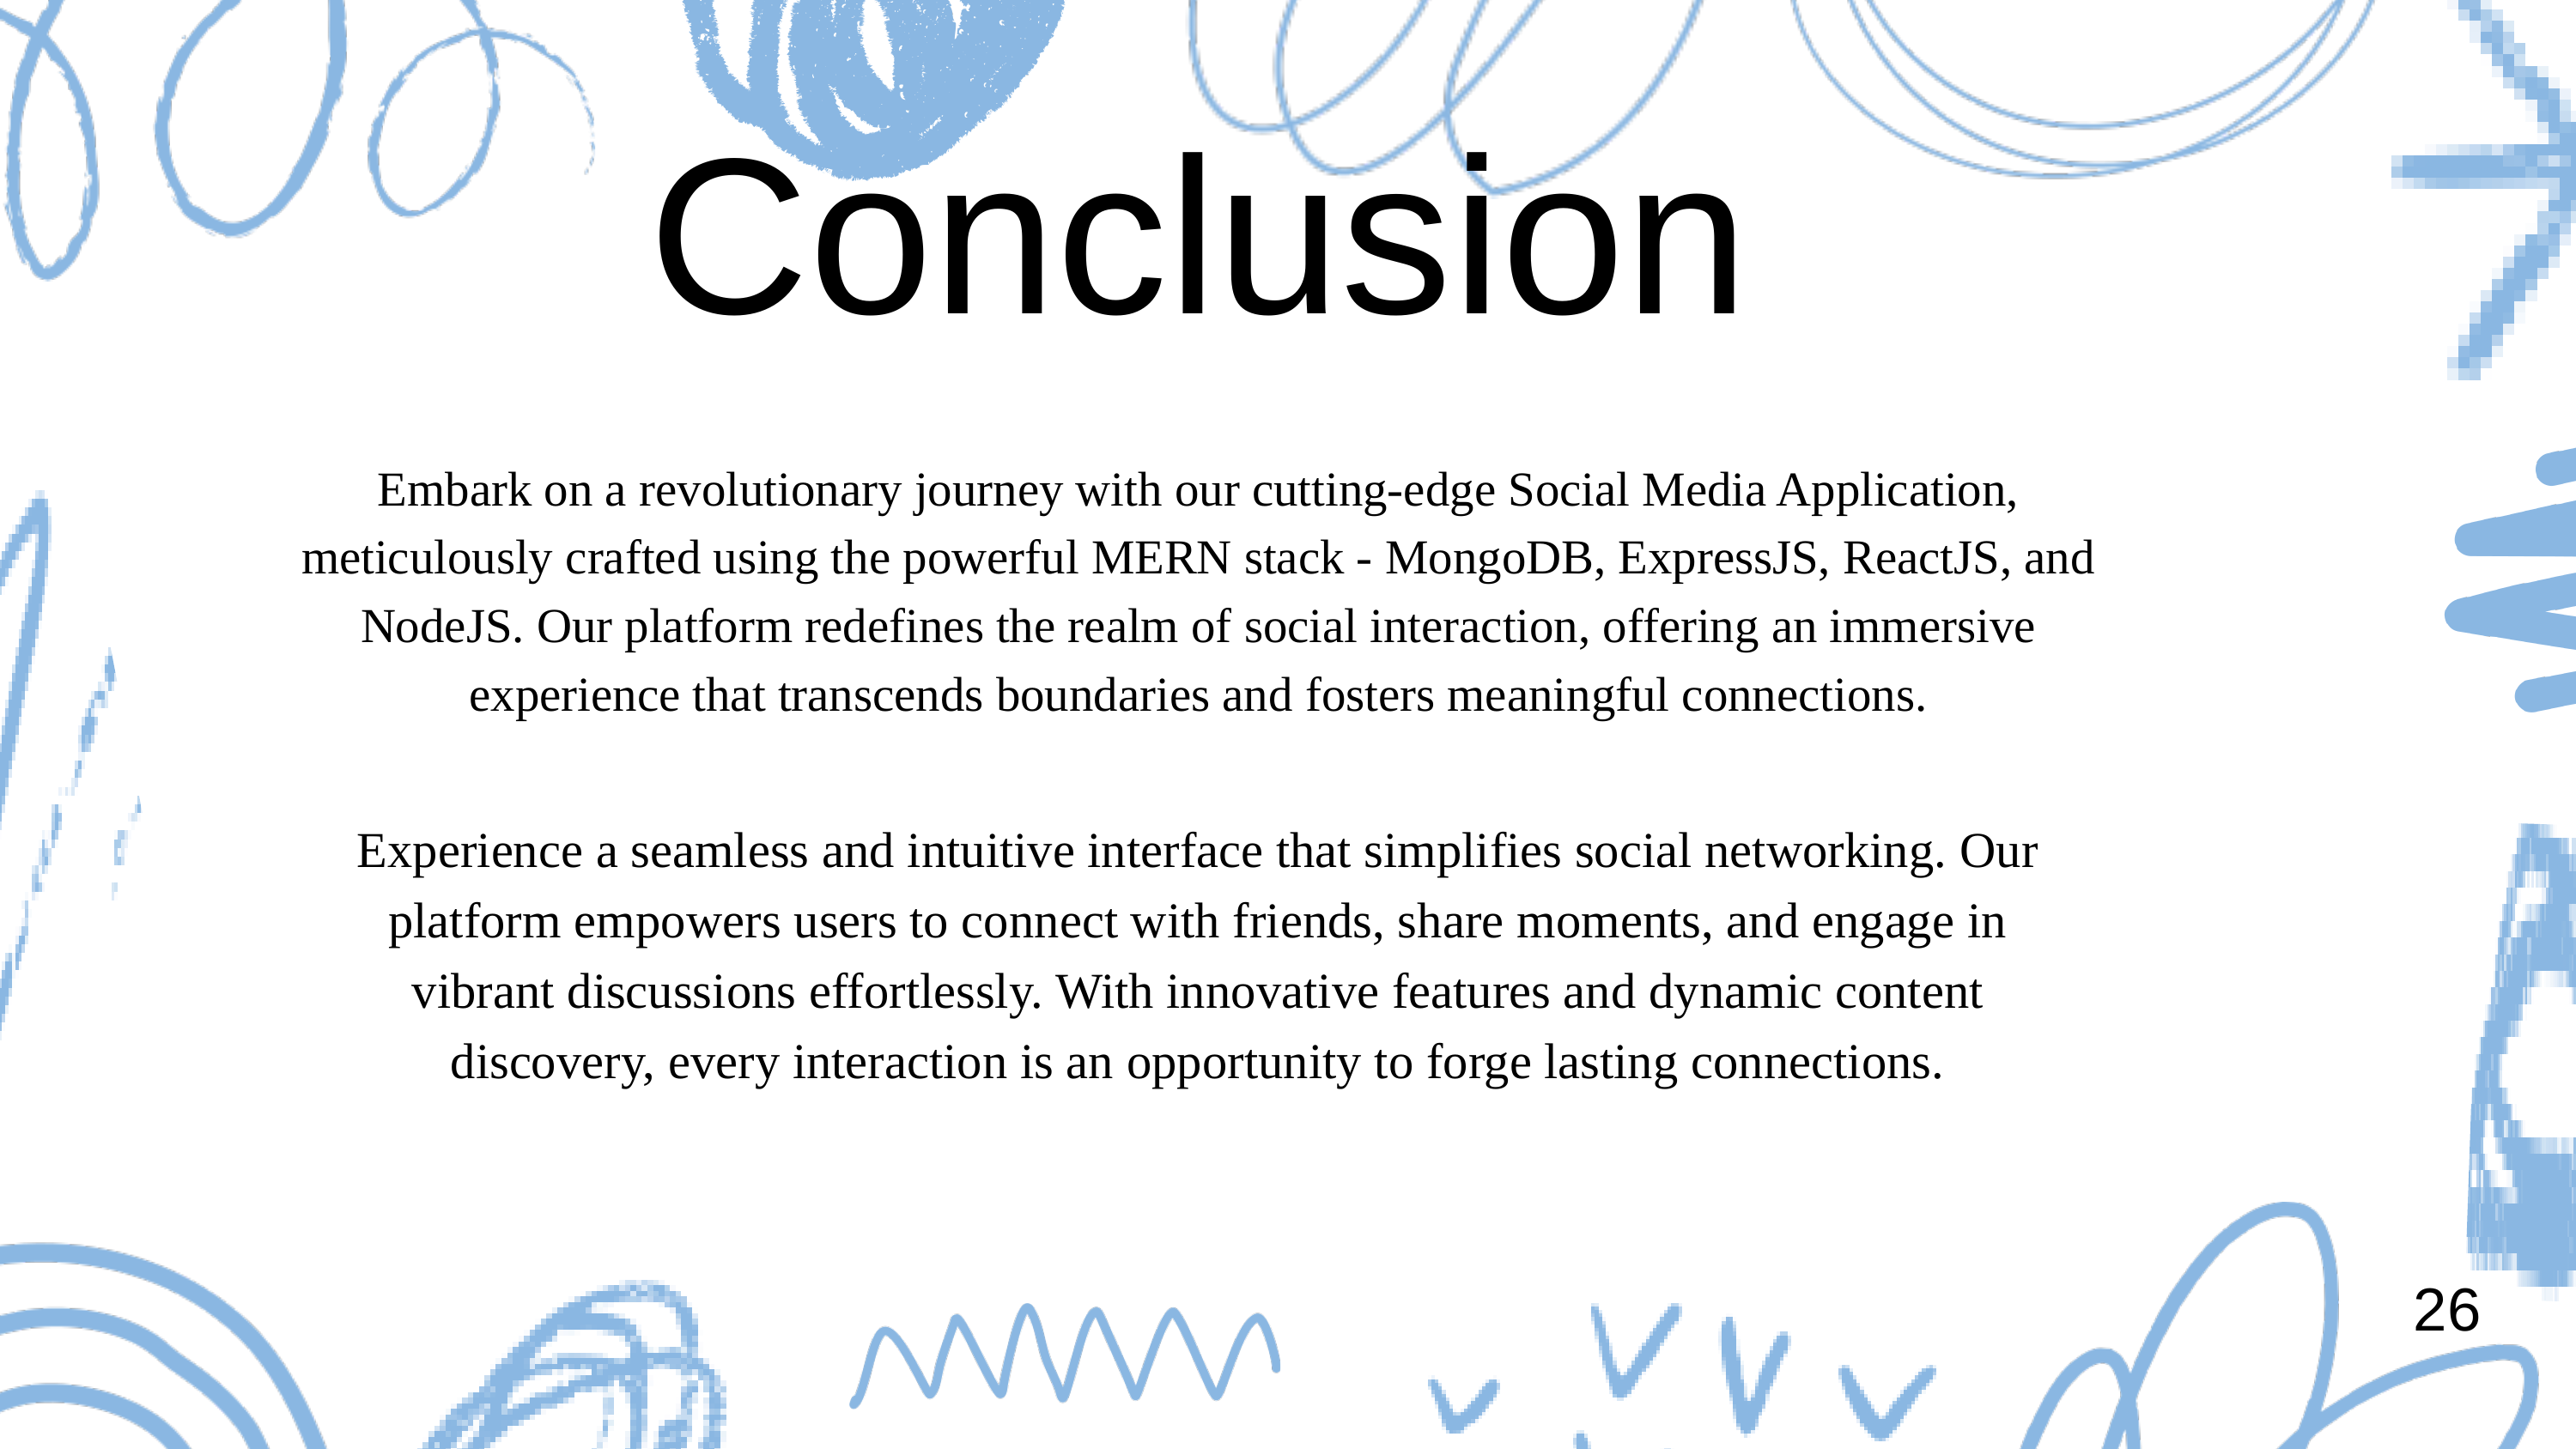

Conclusion

Embark on a revolutionary journey with our cutting-edge Social Media Application, meticulously crafted using the powerful MERN stack - MongoDB, ExpressJS, ReactJS, and NodeJS. Our platform redefines the realm of social interaction, offering an immersive experience that transcends boundaries and fosters meaningful connections.

Experience a seamless and intuitive interface that simplifies social networking. Our platform empowers users to connect with friends, share moments, and engage in vibrant discussions effortlessly. With innovative features and dynamic content discovery, every interaction is an opportunity to forge lasting connections.

26